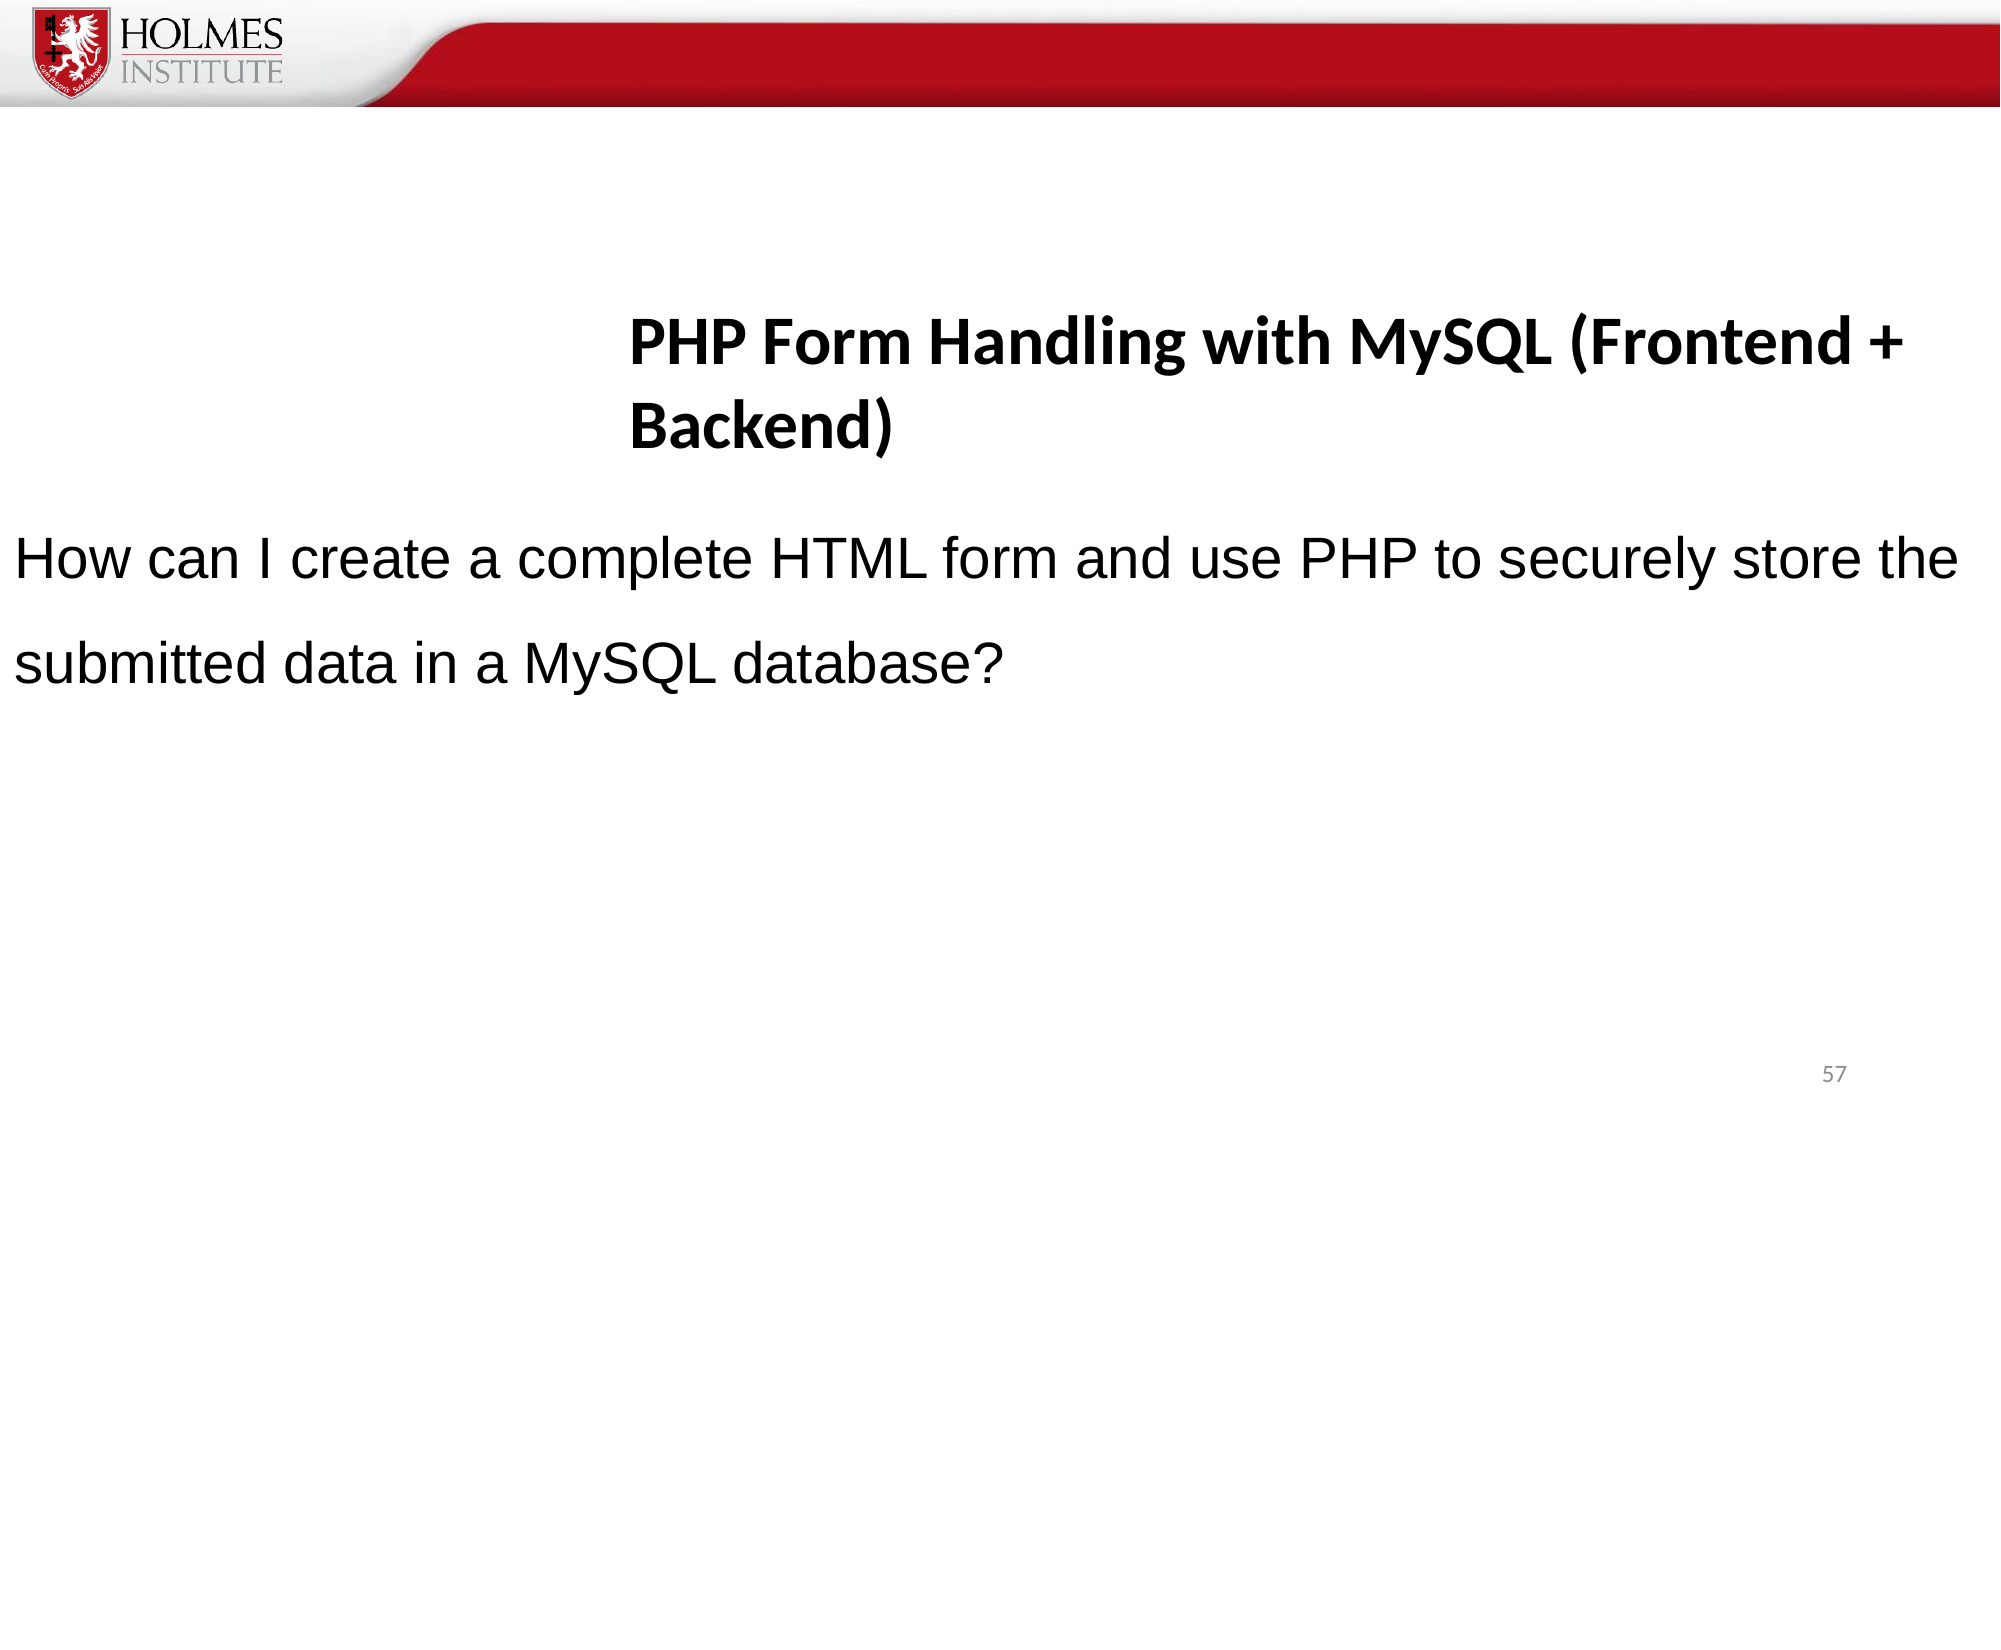

# PHP Form Handling with MySQL (Frontend + Backend)
How can I create a complete HTML form and use PHP to securely store the submitted data in a MySQL database?
57